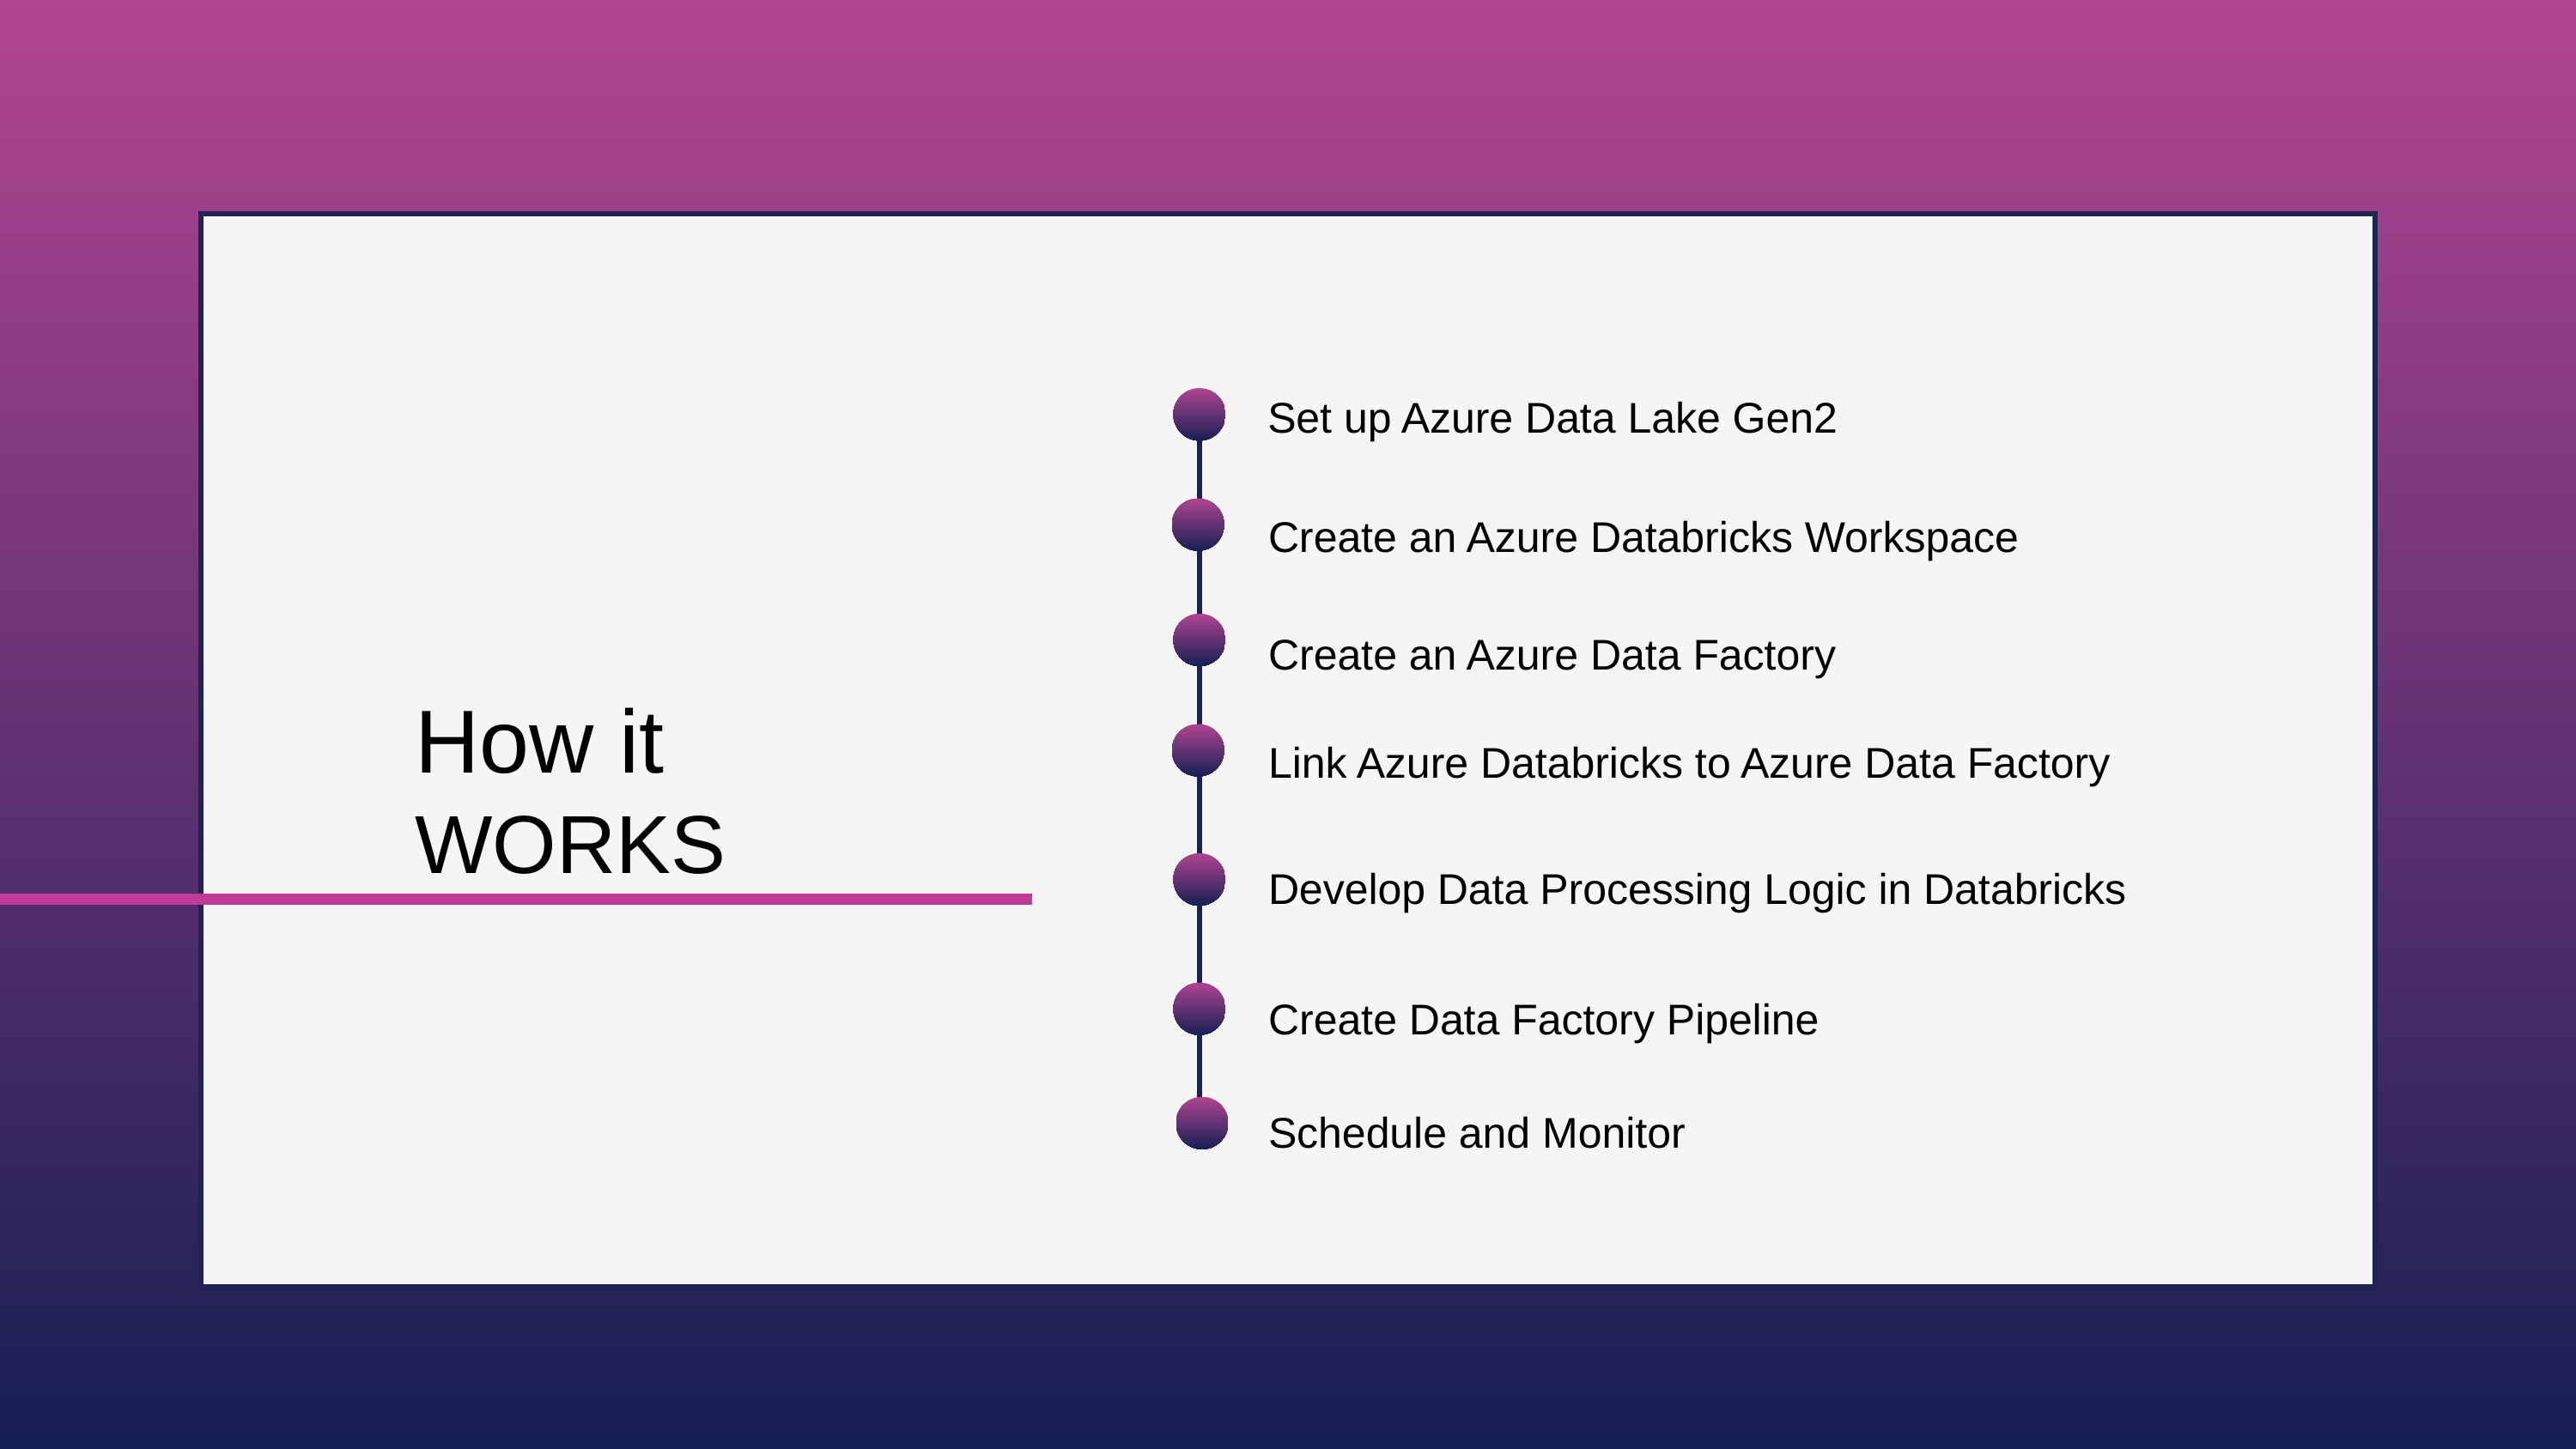

Set up Azure Data Lake Gen2

Create an Azure Databricks Workspace

Create an Azure Data Factory
How it

Link Azure Databricks to Azure Data Factory
WORKS

Develop Data Processing Logic in Databricks

Create Data Factory Pipeline

Schedule and Monitor